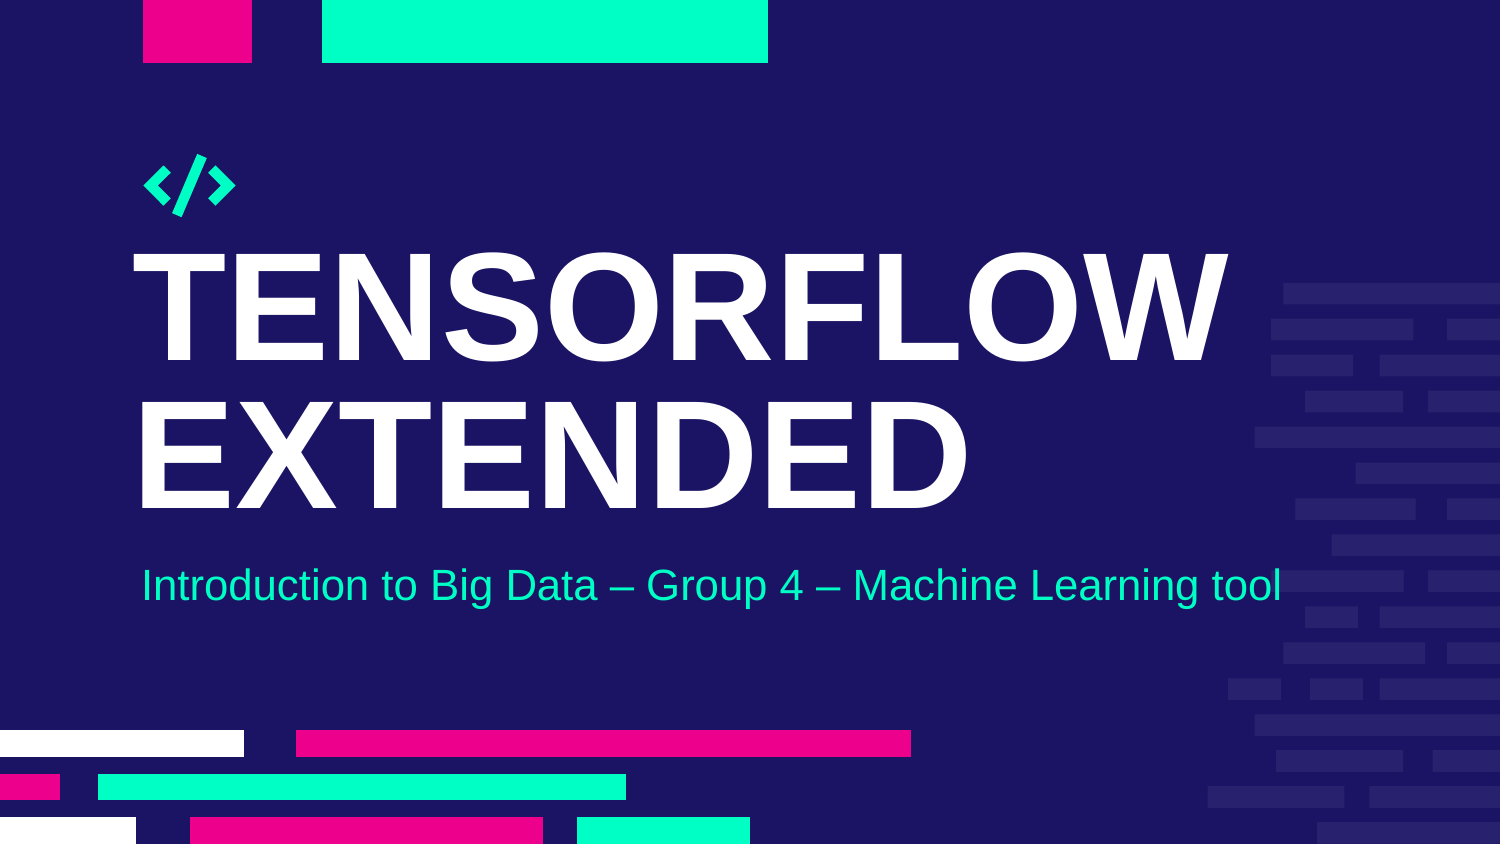

# TENSORFLOW
EXTENDED
Introduction to Big Data – Group 4 – Machine Learning tool